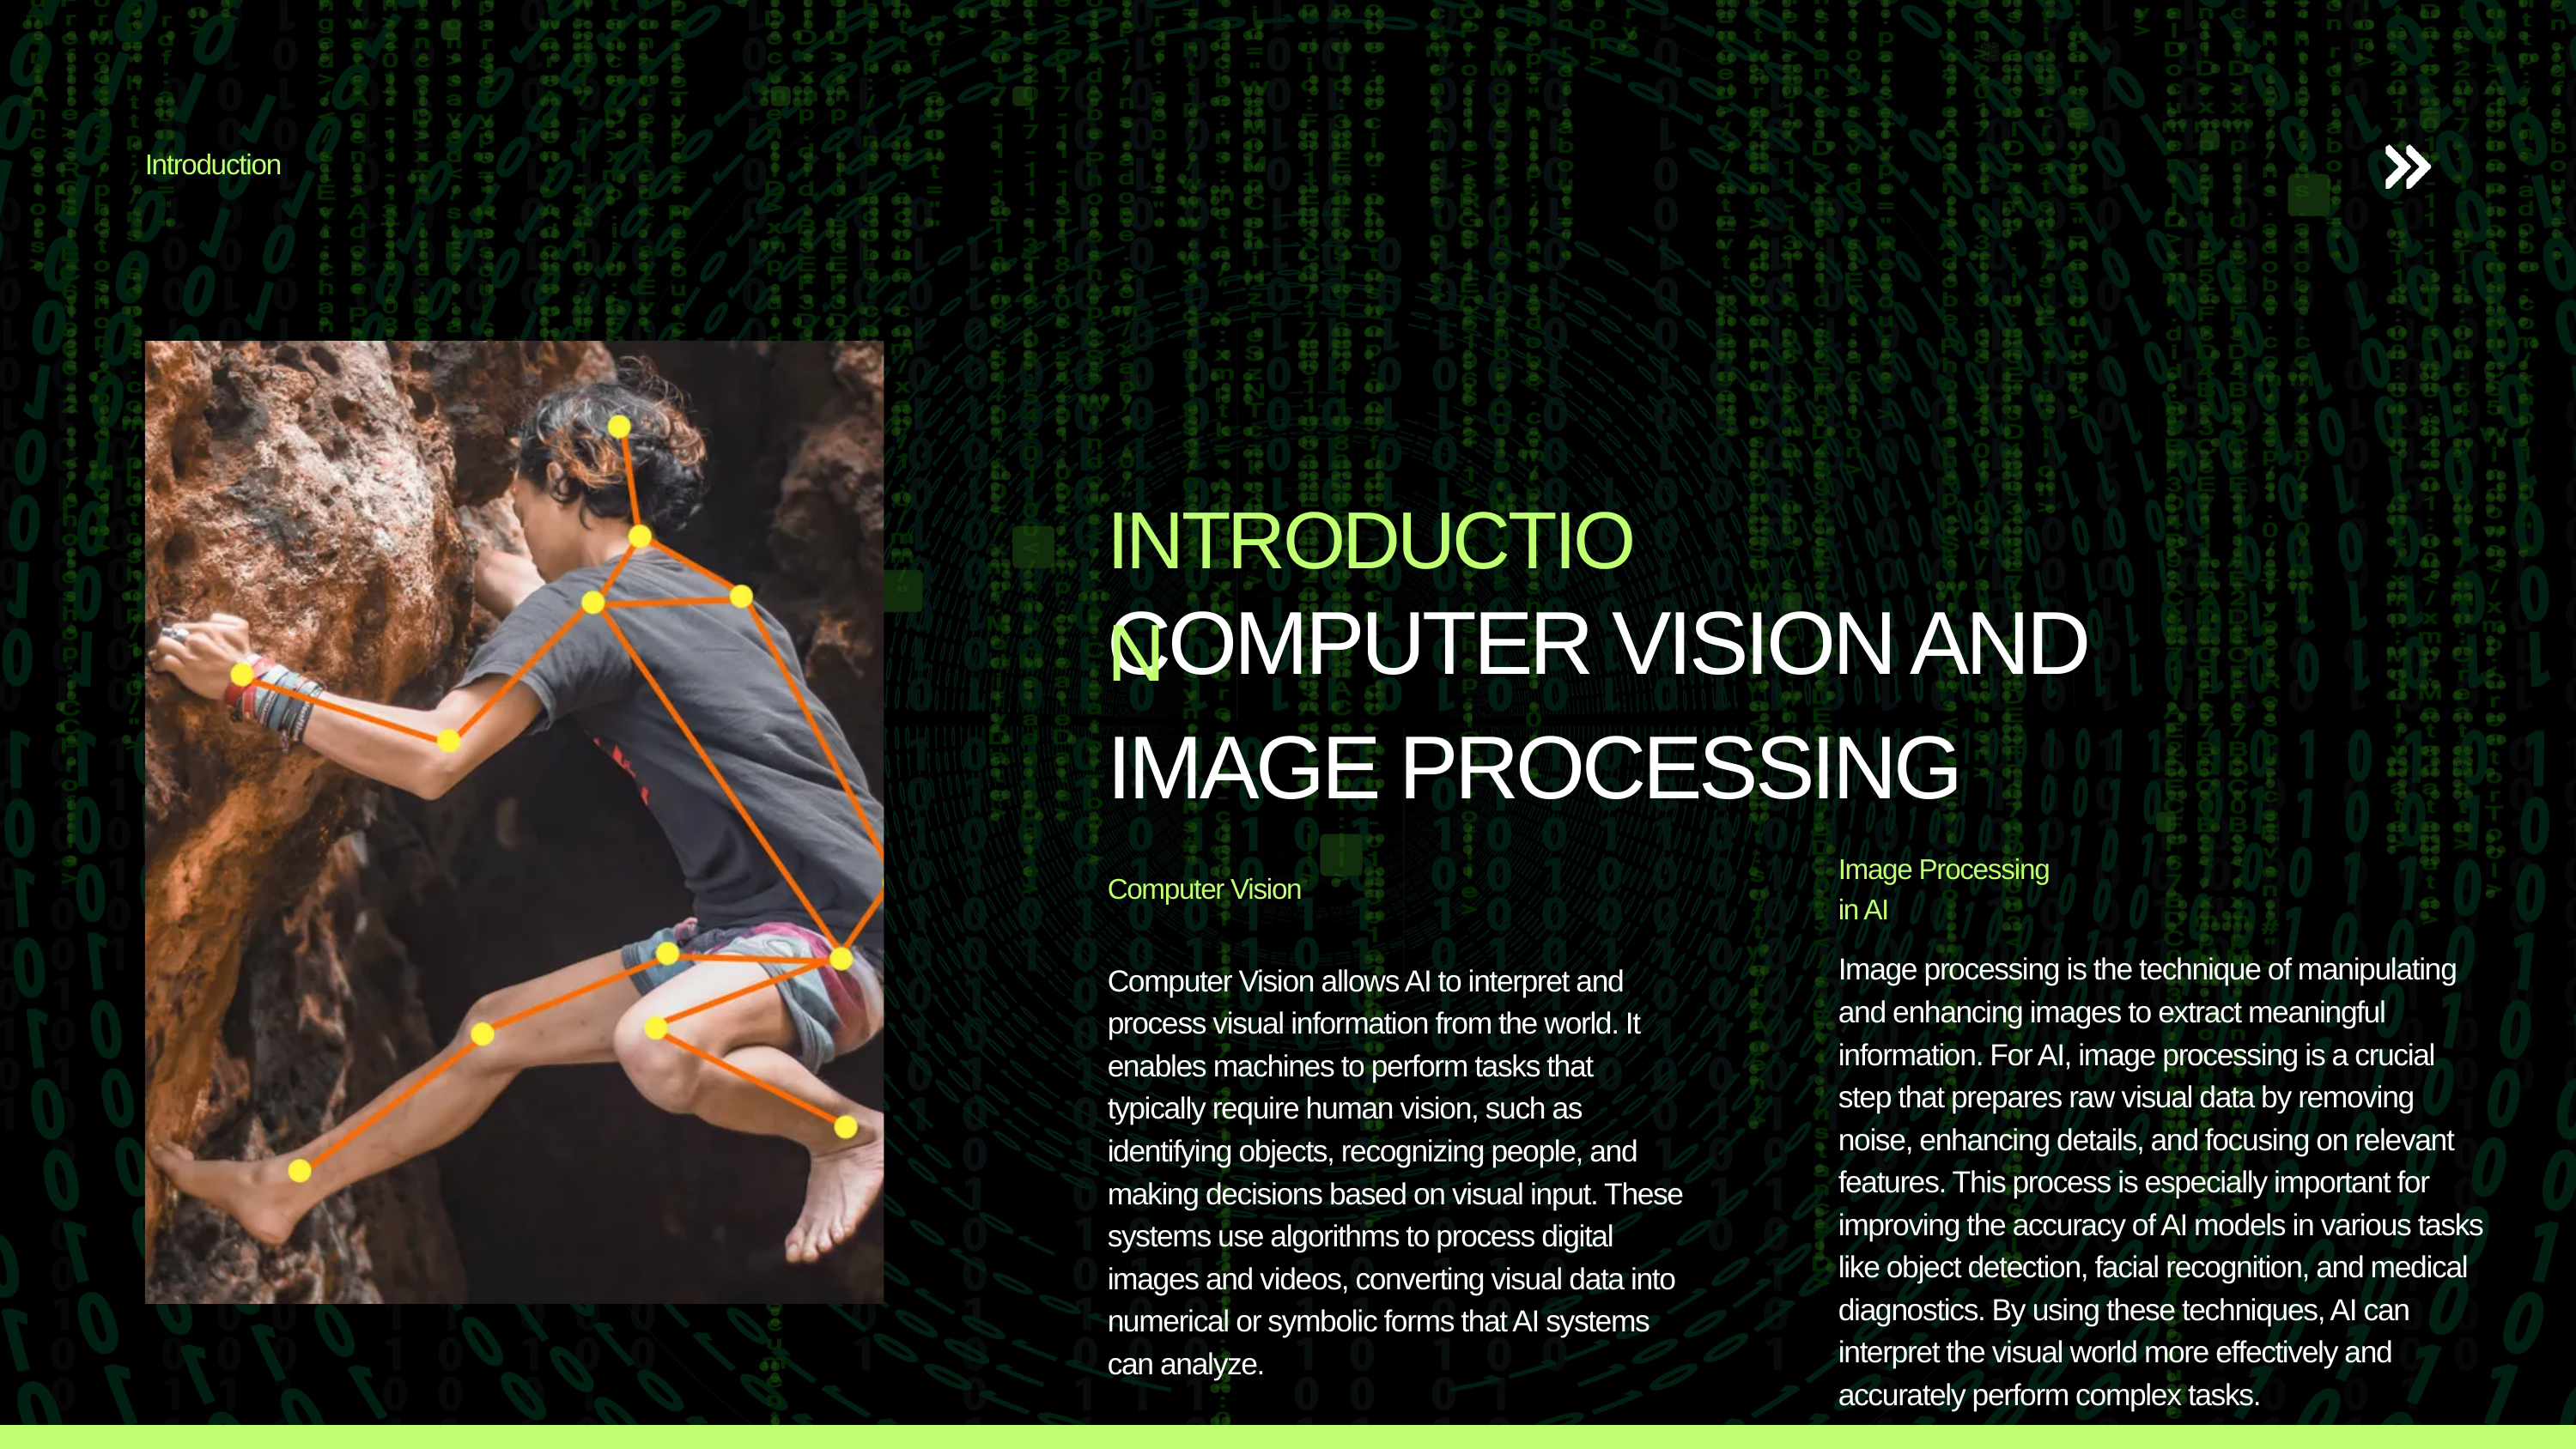

Introduction

INTRODUCTION
COMPUTER VISION AND IMAGE PROCESSING
Image Processing in AI
Computer Vision
Image processing is the technique of manipulating and enhancing images to extract meaningful information. For AI, image processing is a crucial step that prepares raw visual data by removing noise, enhancing details, and focusing on relevant features. This process is especially important for improving the accuracy of AI models in various tasks like object detection, facial recognition, and medical diagnostics. By using these techniques, AI can interpret the visual world more effectively and accurately perform complex tasks.
Computer Vision allows AI to interpret and process visual information from the world. It enables machines to perform tasks that typically require human vision, such as identifying objects, recognizing people, and making decisions based on visual input. These systems use algorithms to process digital images and videos, converting visual data into numerical or symbolic forms that AI systems can analyze.